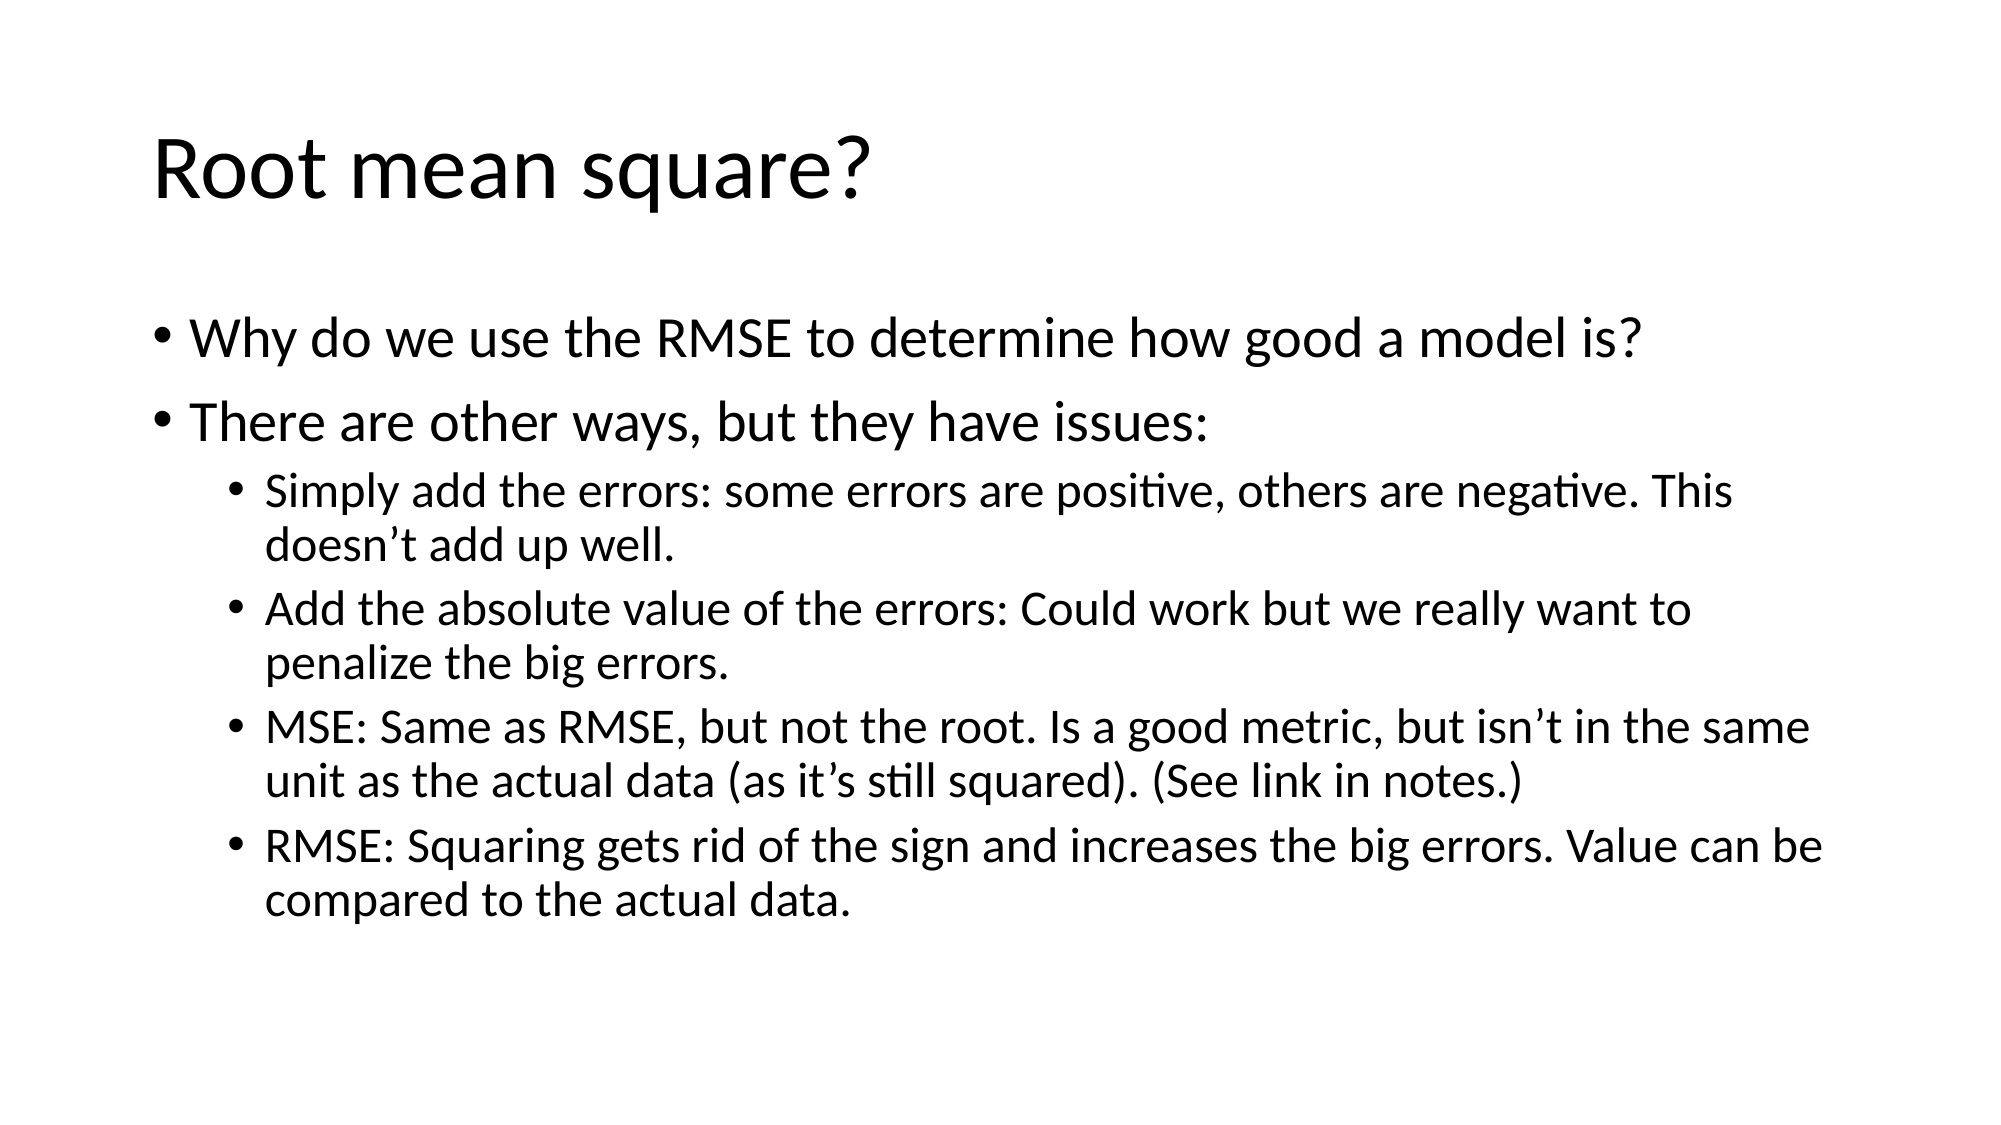

# Root mean square?
Why do we use the RMSE to determine how good a model is?
There are other ways, but they have issues:
Simply add the errors: some errors are positive, others are negative. This doesn’t add up well.
Add the absolute value of the errors: Could work but we really want to penalize the big errors.
MSE: Same as RMSE, but not the root. Is a good metric, but isn’t in the same unit as the actual data (as it’s still squared). (See link in notes.)
RMSE: Squaring gets rid of the sign and increases the big errors. Value can be compared to the actual data.